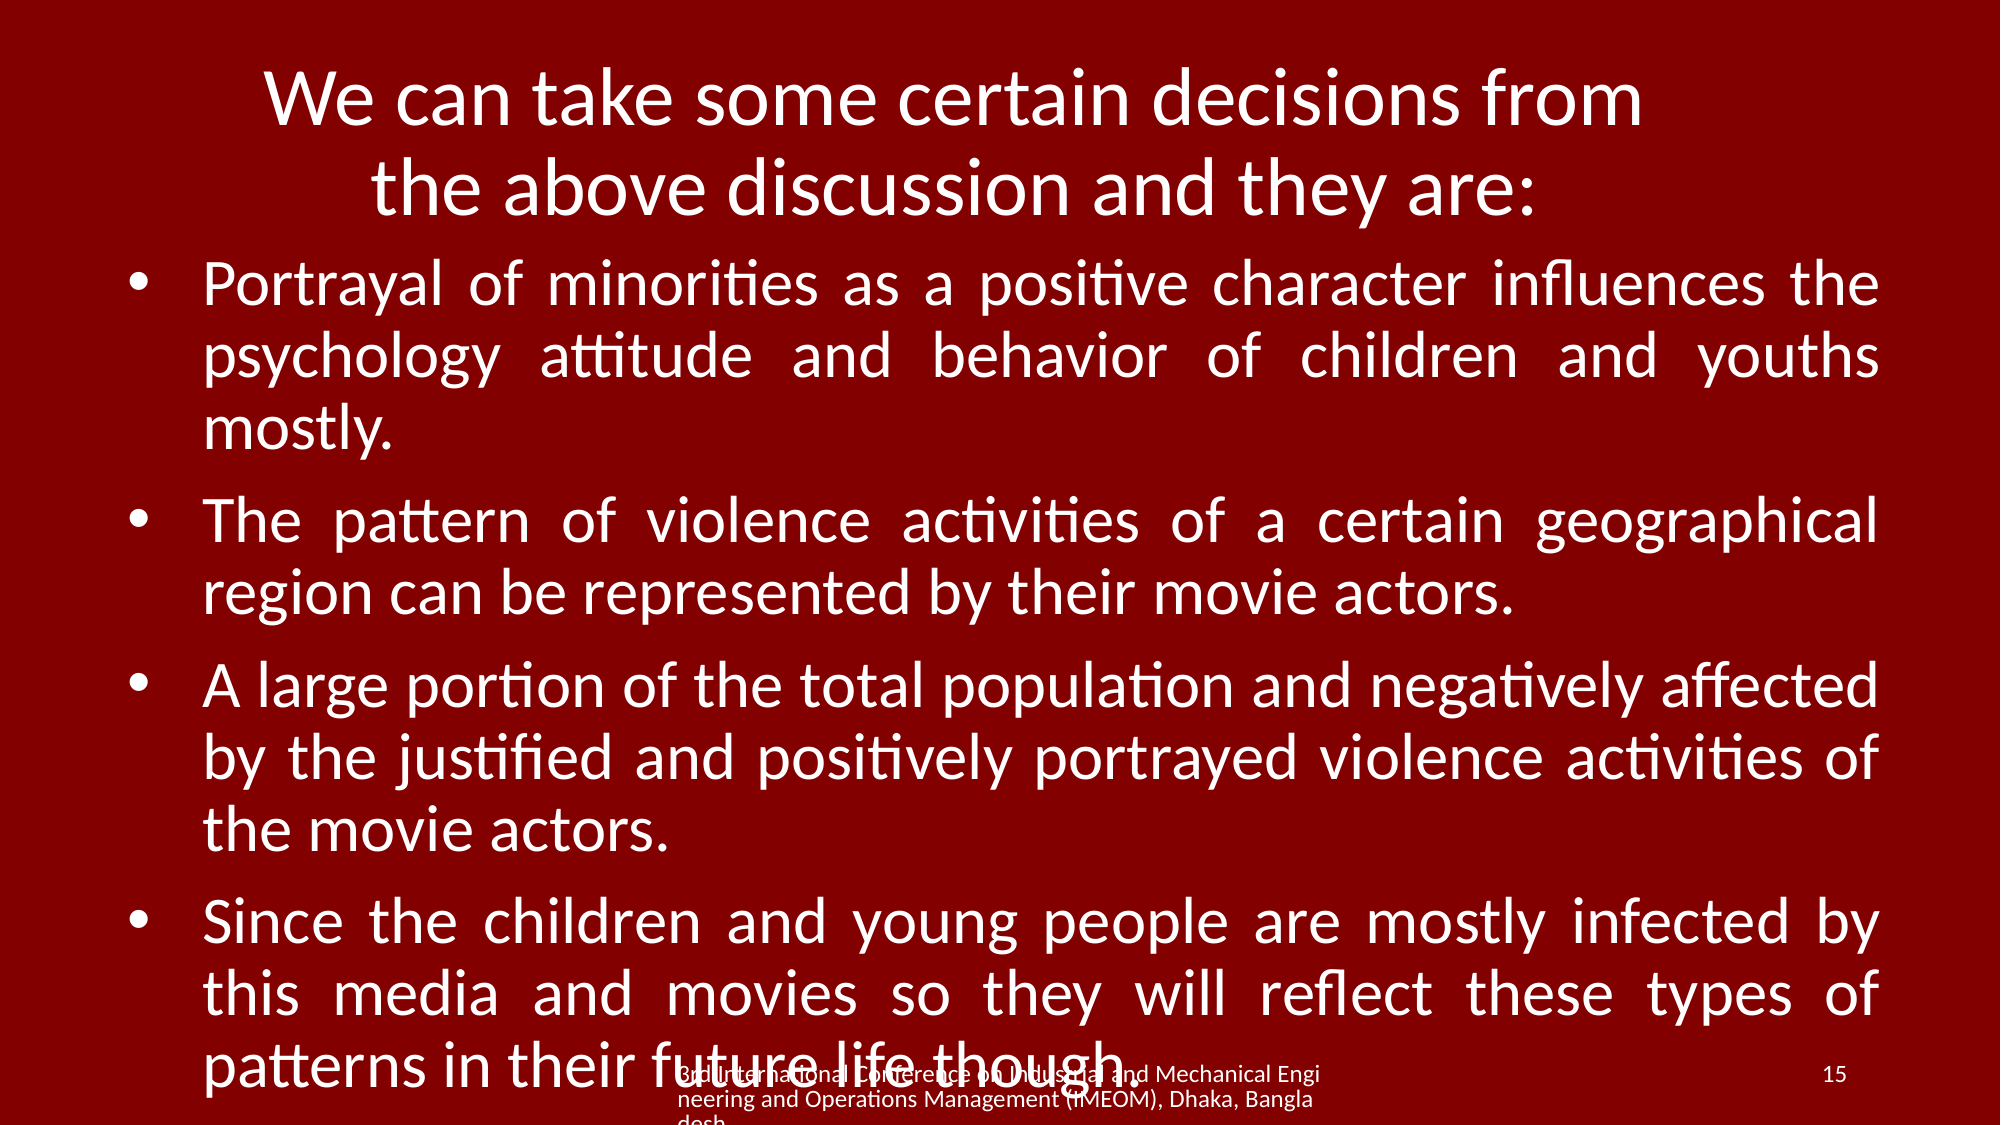

# We can take some certain decisions from the above discussion and they are:
Portrayal of minorities as a positive character influences the psychology attitude and behavior of children and youths mostly.
The pattern of violence activities of a certain geographical region can be represented by their movie actors.
A large portion of the total population and negatively affected by the justified and positively portrayed violence activities of the movie actors.
Since the children and young people are mostly infected by this media and movies so they will reflect these types of patterns in their future life though.

3rd International Conference on Industrial and Mechanical Engineering and Operations Management (IMEOM), Dhaka, Bangladesh
15